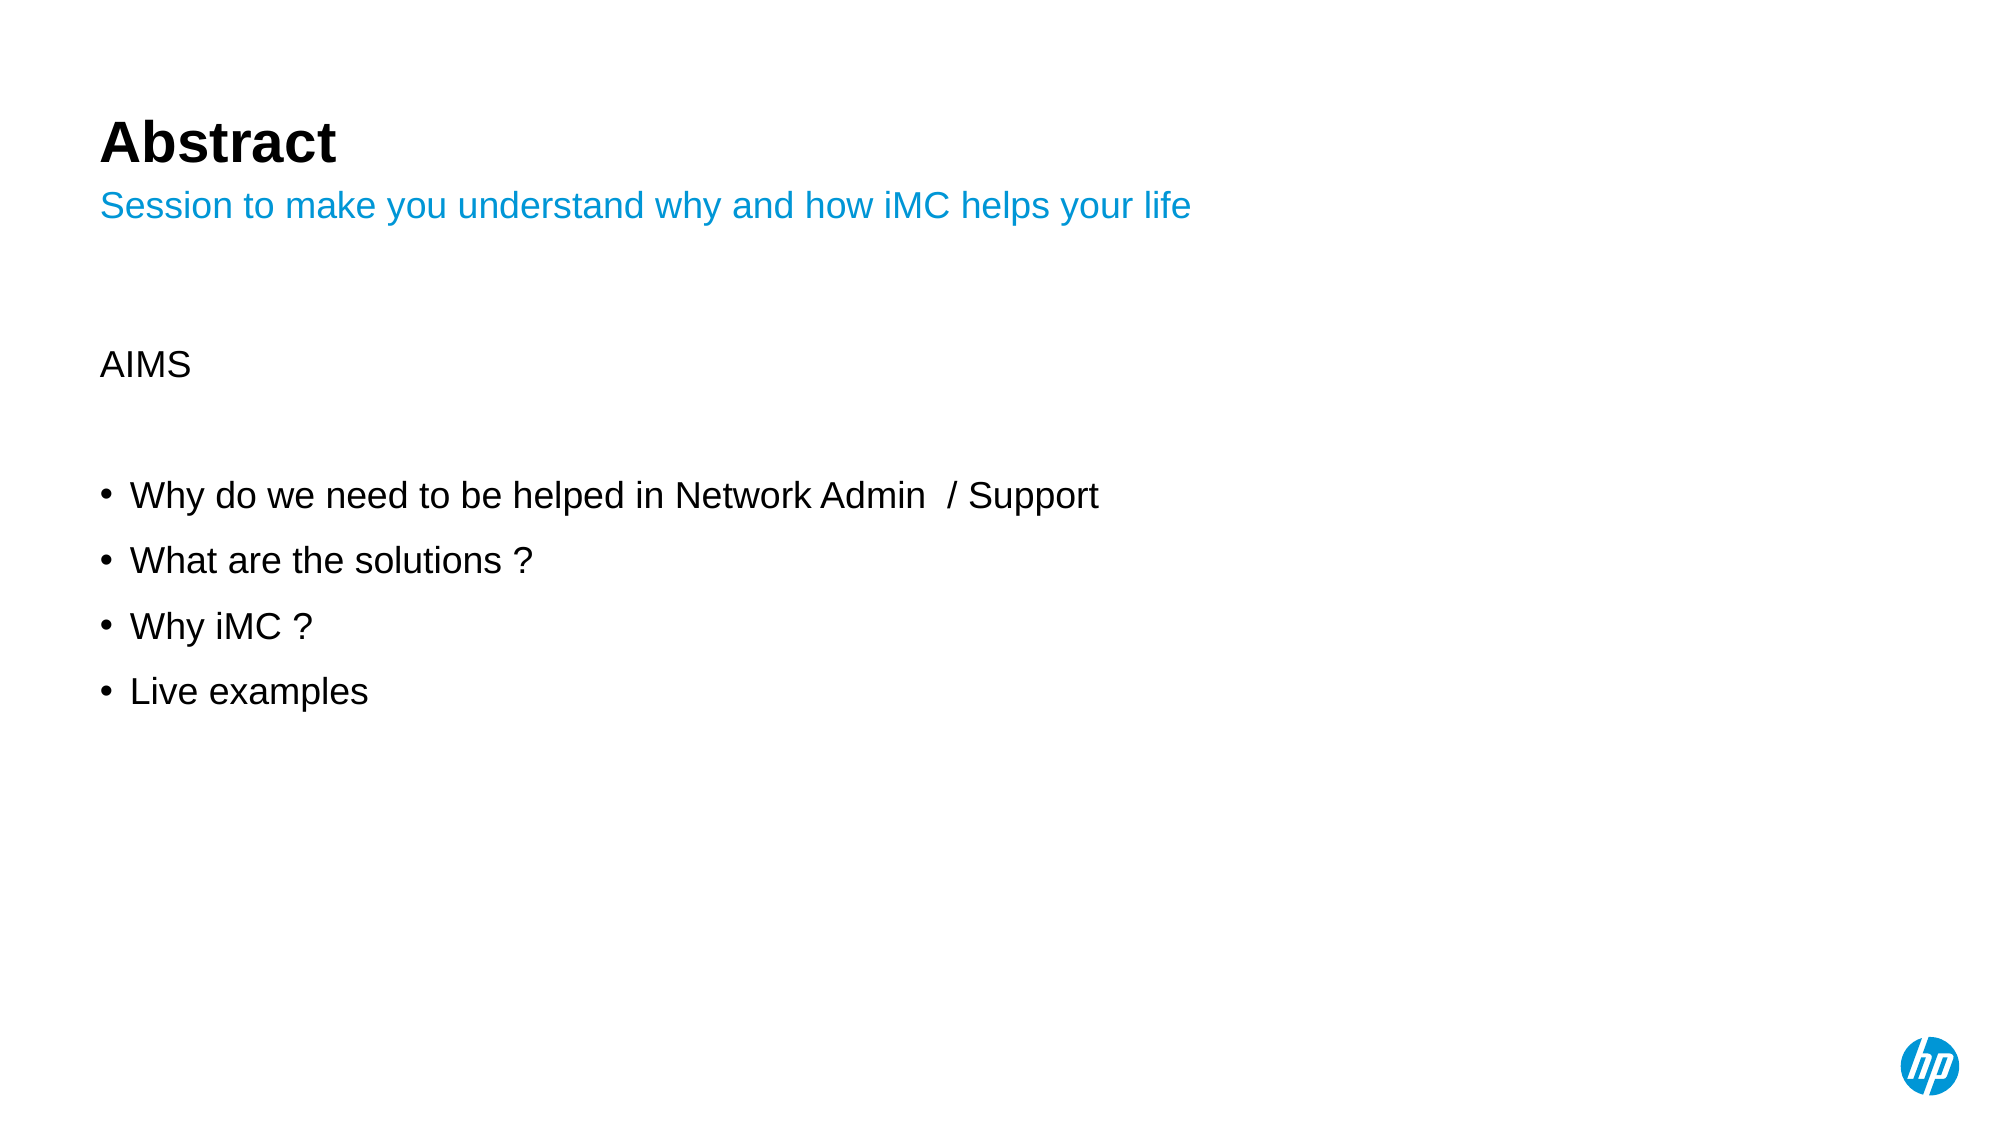

# Abstract
Session to make you understand why and how iMC helps your life

AIMS

Why do we need to be helped in Network Admin  / Support
What are the solutions ?
Why iMC ?
Live examples